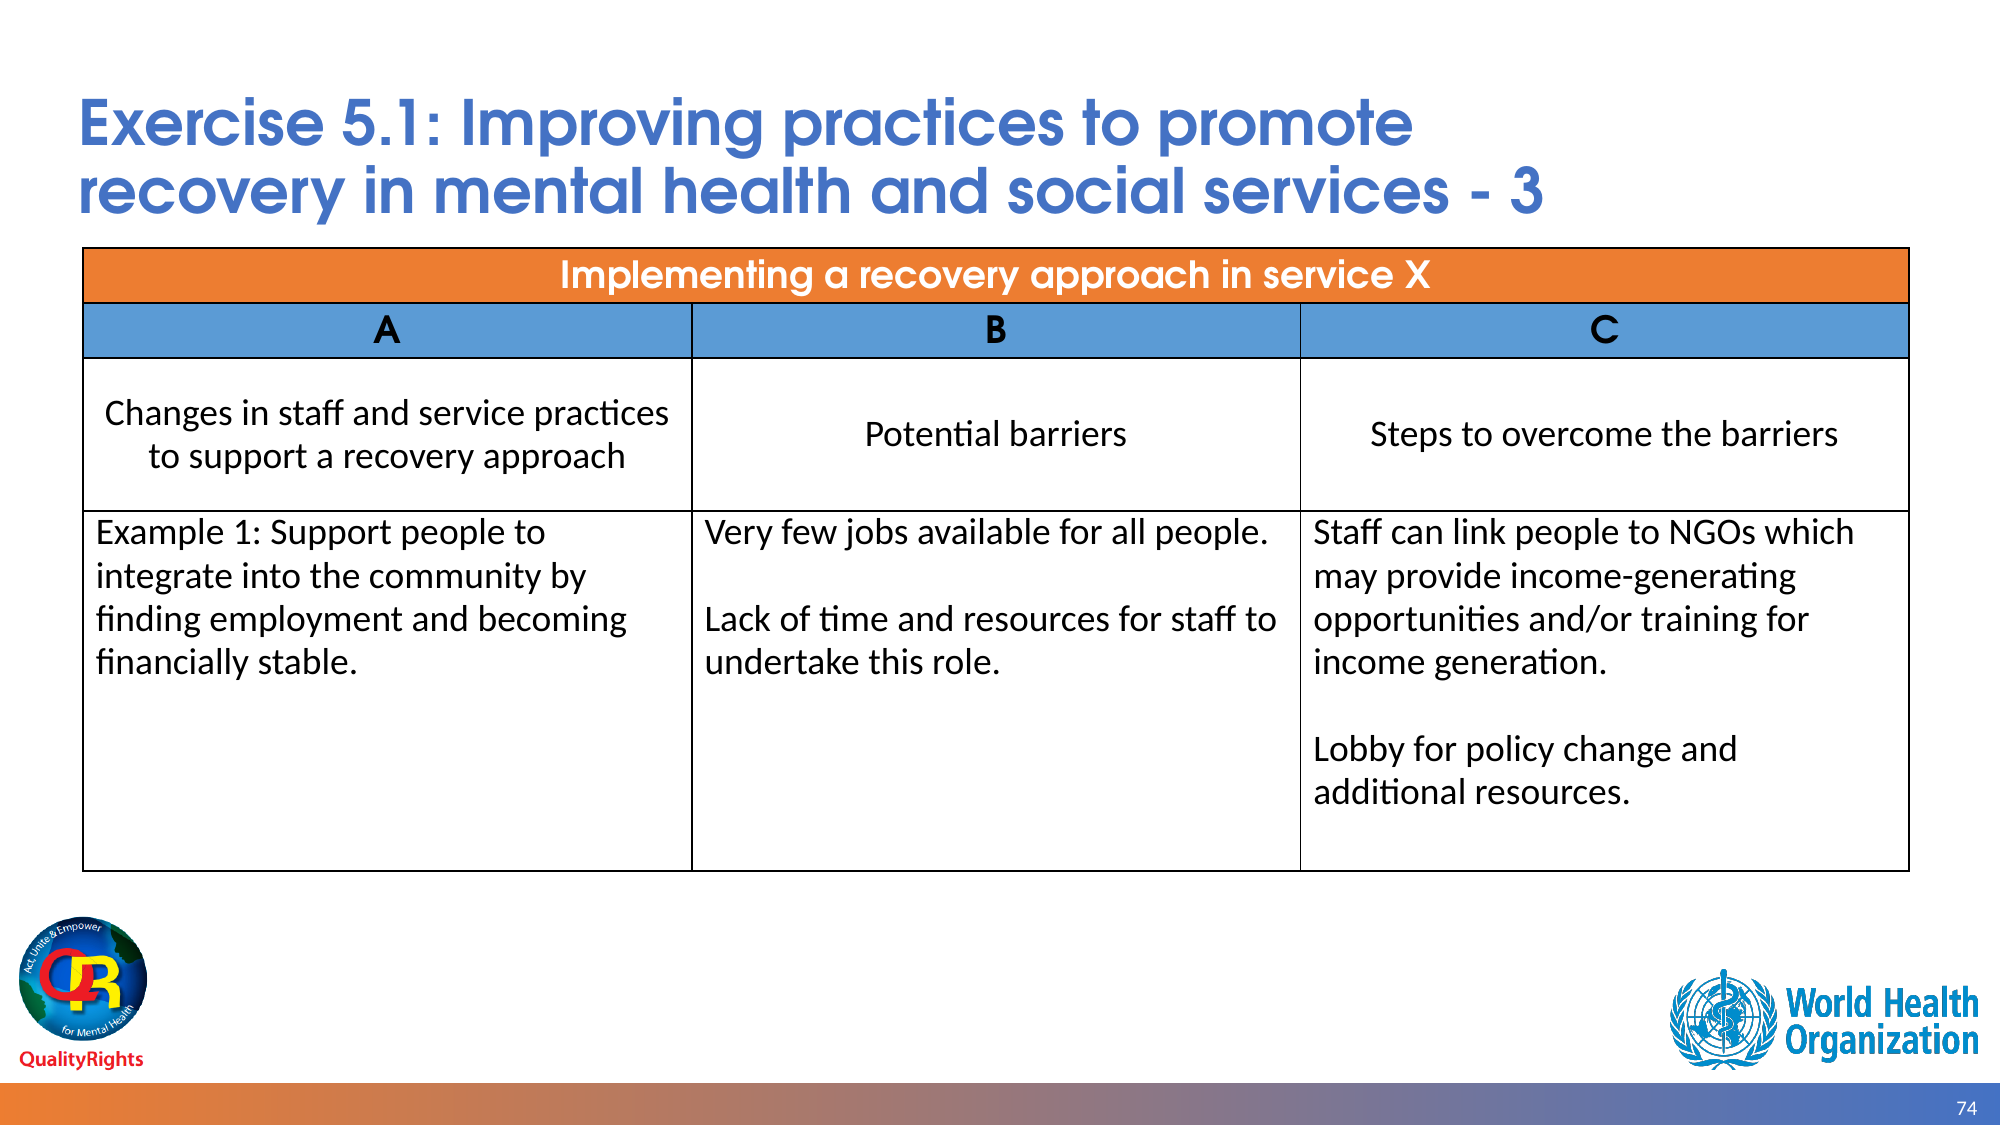

# Exercise 5.1: Improving practices to promote recovery in mental health and social services - 3
| Implementing a recovery approach in service X |  |  |
| --- | --- | --- |
| A | B | C |
| Changes in staff and service practices to support a recovery approach | Potential barriers | Steps to overcome the barriers |
| Example 1: Support people to integrate into the community by finding employment and becoming financially stable. | Very few jobs available for all people.   Lack of time and resources for staff to undertake this role. | Staff can link people to NGOs which may provide income-generating opportunities and/or training for income generation.   Lobby for policy change and additional resources. |